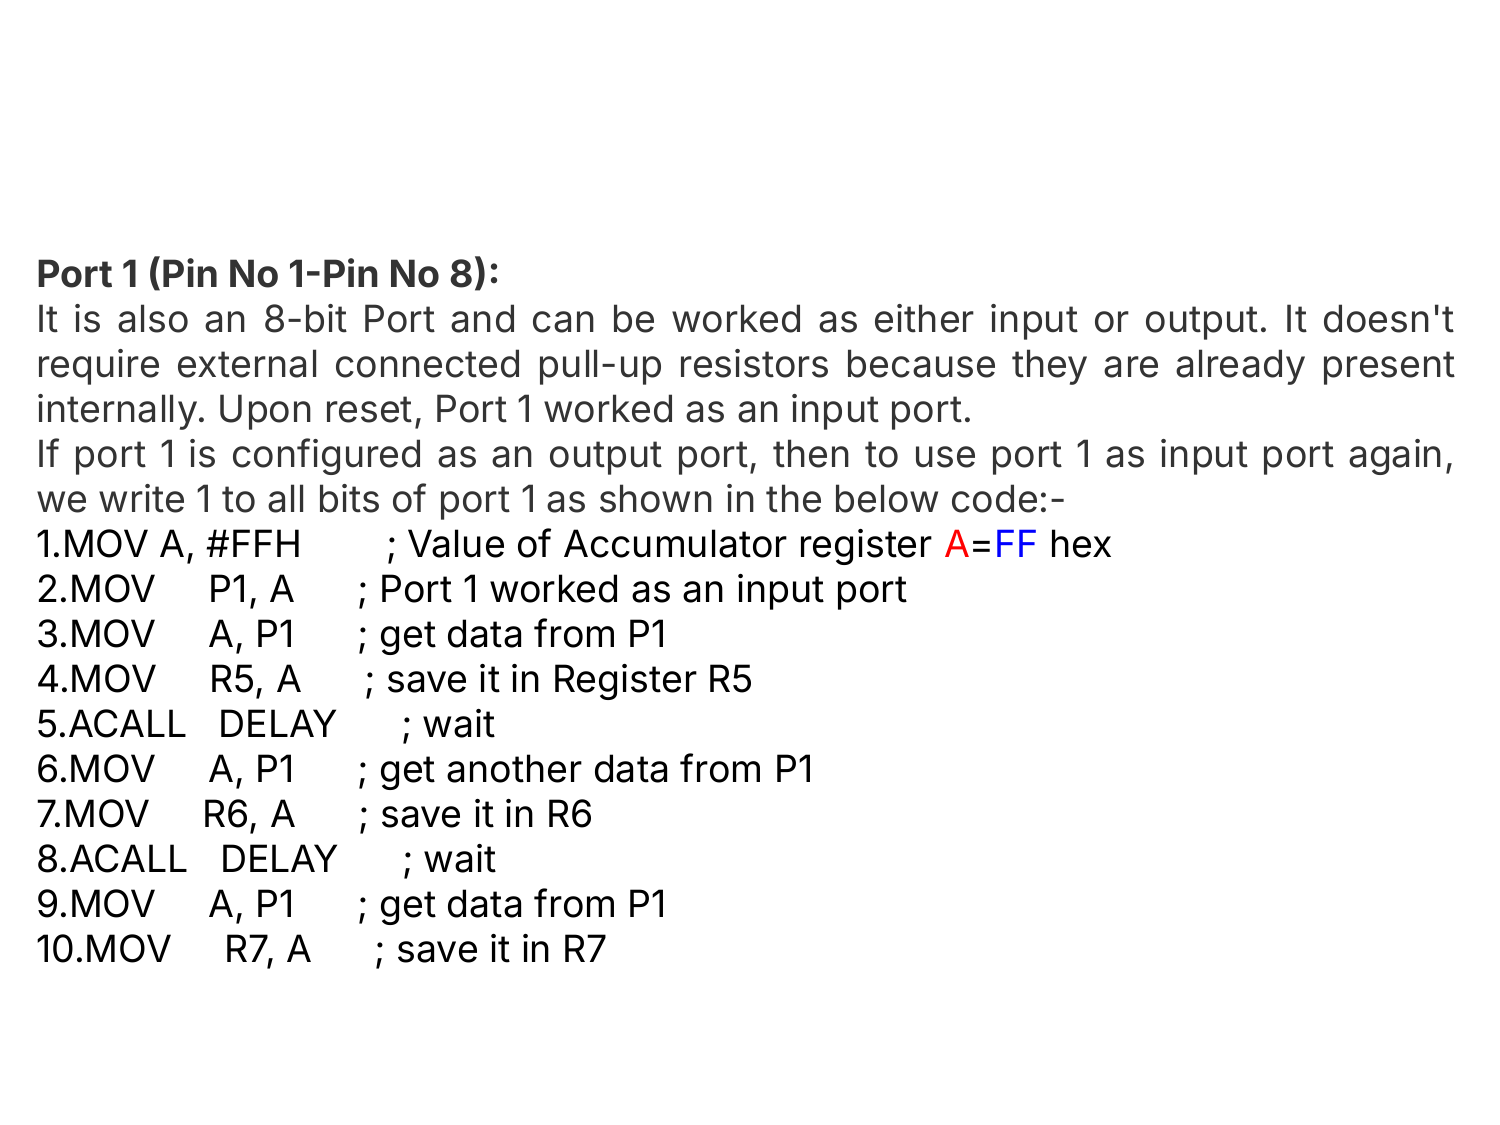

#
Port 1 (Pin No 1-Pin No 8):
It is also an 8-bit Port and can be worked as either input or output. It doesn't require external connected pull-up resistors because they are already present internally. Upon reset, Port 1 worked as an input port.
If port 1 is configured as an output port, then to use port 1 as input port again, we write 1 to all bits of port 1 as shown in the below code:-
MOV A, #FFH        ; Value of Accumulator register A=FF hex
MOV     P1, A      ; Port 1 worked as an input port
MOV     A, P1      ; get data from P1
MOV     R5, A      ; save it in Register R5
ACALL   DELAY      ; wait
MOV     A, P1      ; get another data from P1
MOV     R6, A      ; save it in R6
ACALL   DELAY      ; wait
MOV     A, P1      ; get data from P1
MOV     R7, A      ; save it in R7